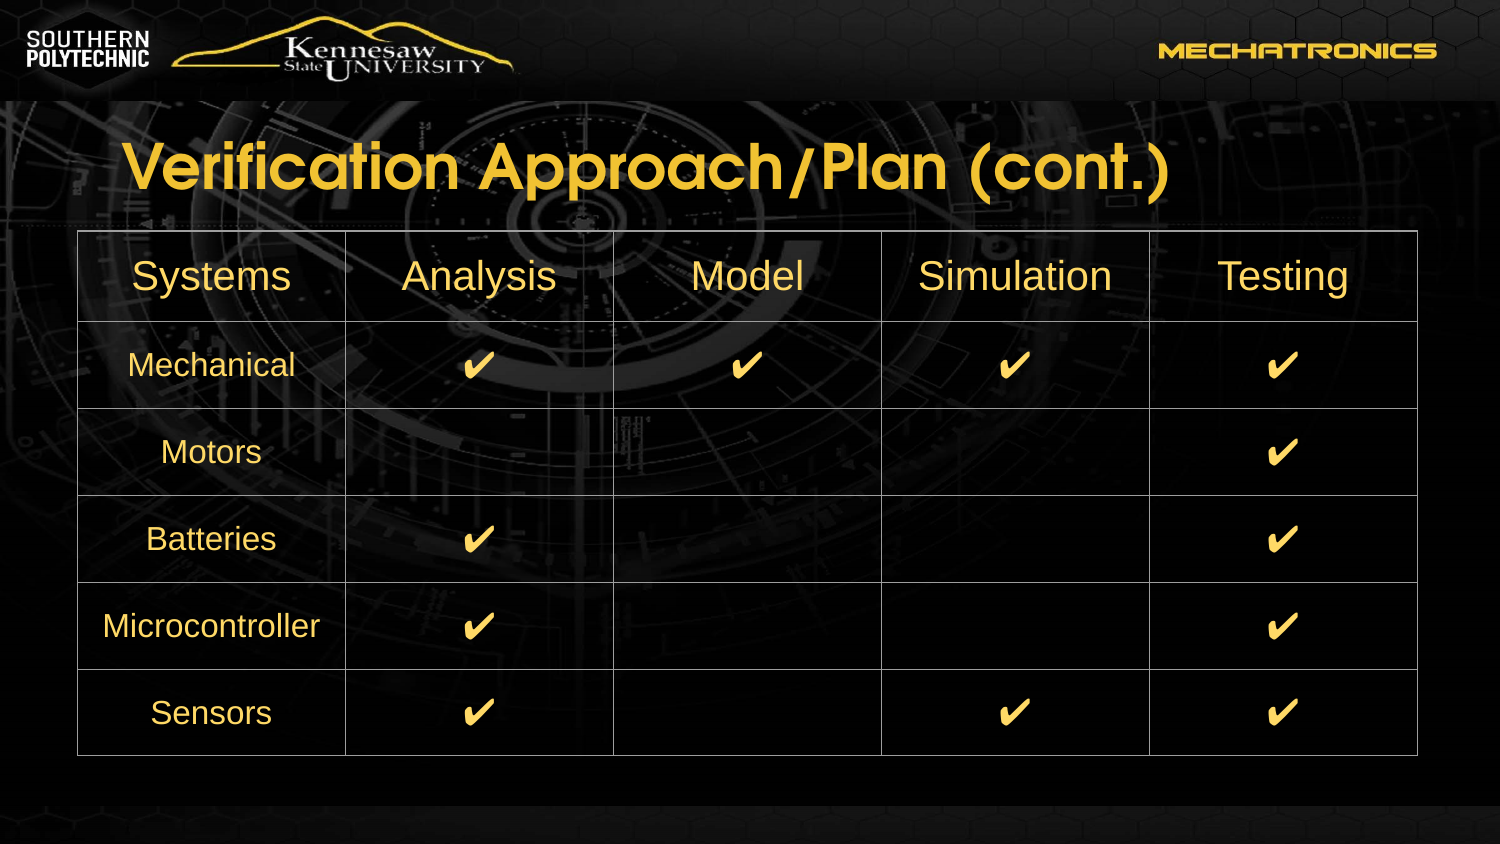

# Verification Approach/Plan (cont.)
| Systems​ | Analysis​ | Model​ | Simulation​ | Testing​ |
| --- | --- | --- | --- | --- |
| Mechanical​ | ✔​ | ✔​ | ✔​ | ✔​ |
| Motors​ | ​ | ​ | ​ | ✔​ |
| Batteries​ | ✔​ | ​ | ​ | ✔​ |
| Microcontroller​ | ✔​ | ​ | ​ | ✔​ |
| Sensors​ | ✔​ | ​ | ✔​ | ✔​ |